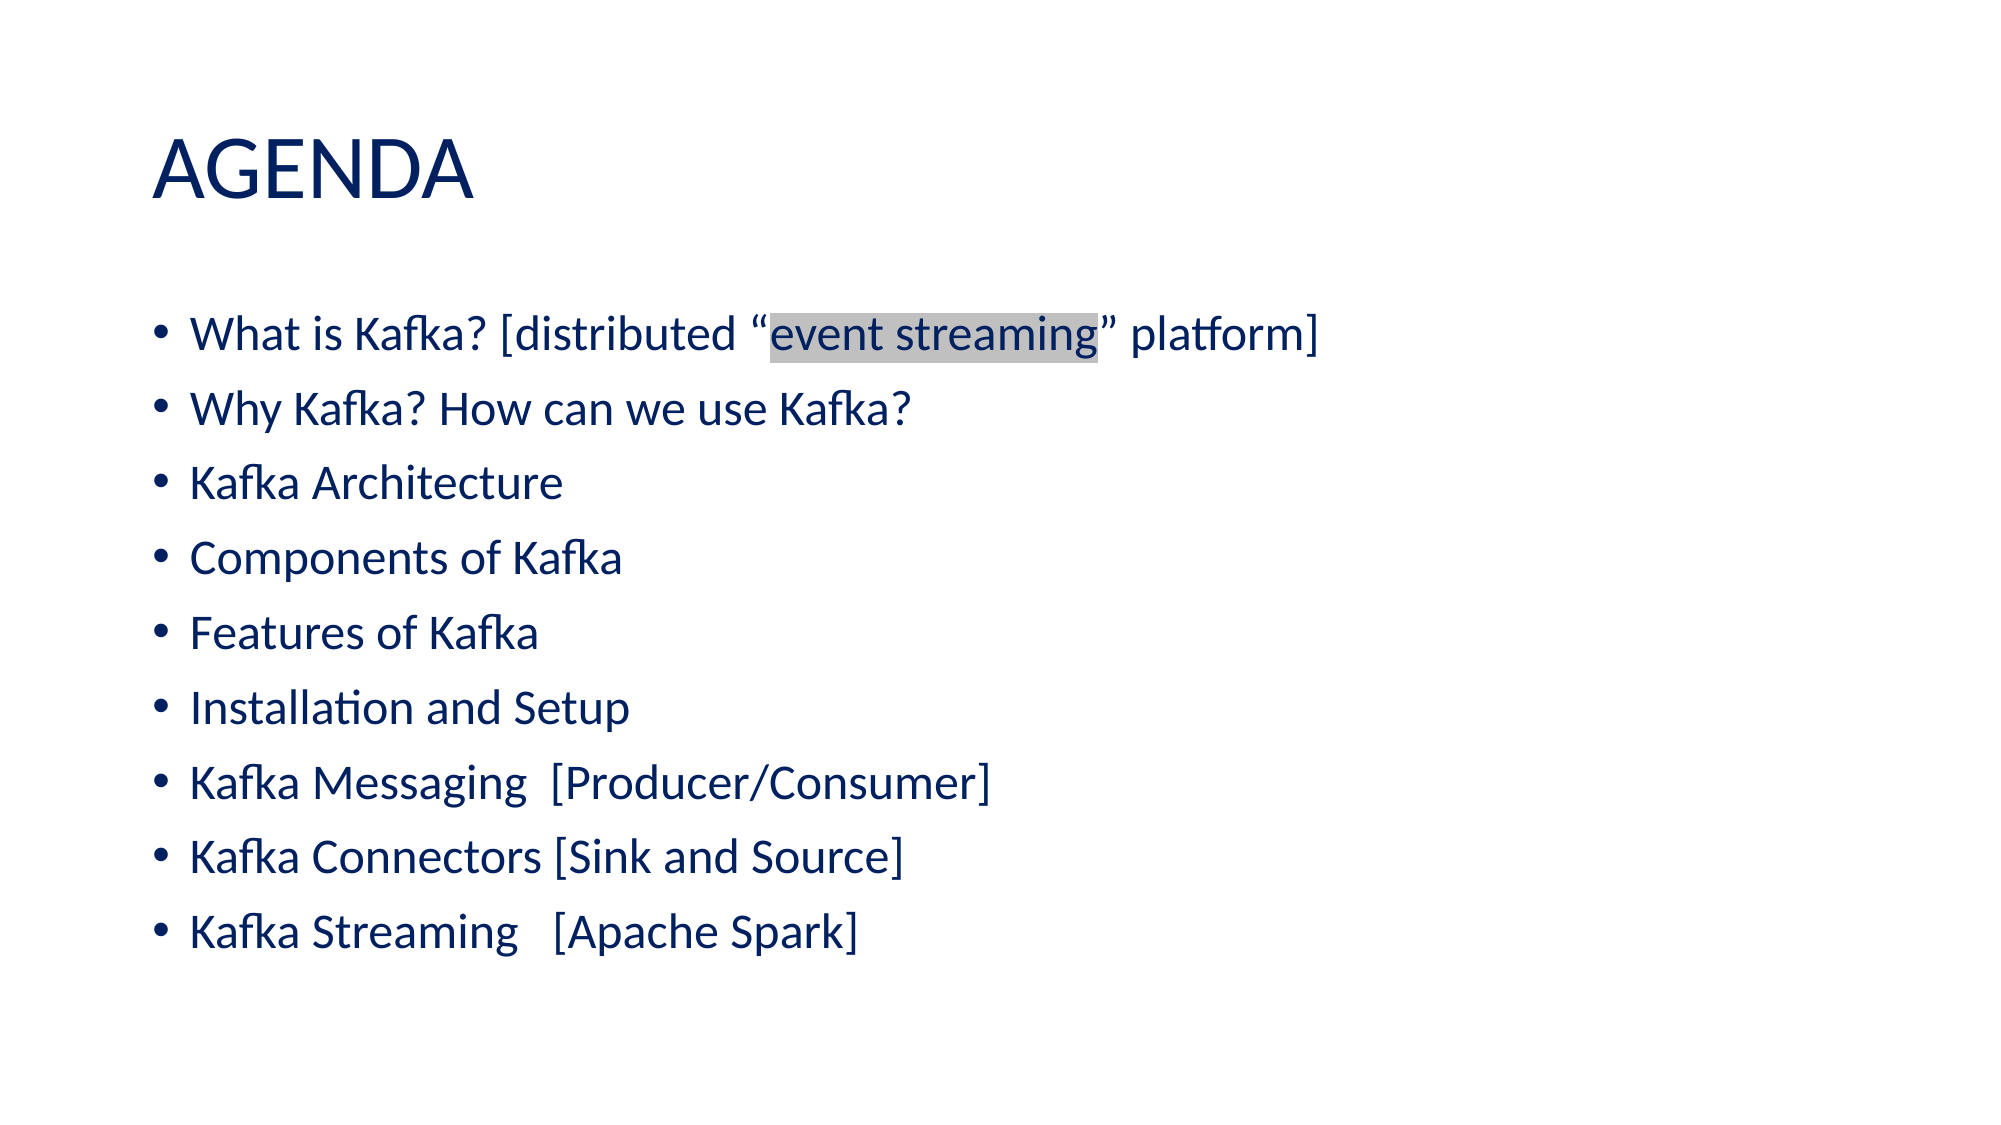

# AGENDA
What is Kafka? [distributed “event streaming” platform]
Why Kafka? How can we use Kafka?
Kafka Architecture
Components of Kafka
Features of Kafka
Installation and Setup
Kafka Messaging  [Producer/Consumer]
Kafka Connectors [Sink and Source]
Kafka Streaming   [Apache Spark]